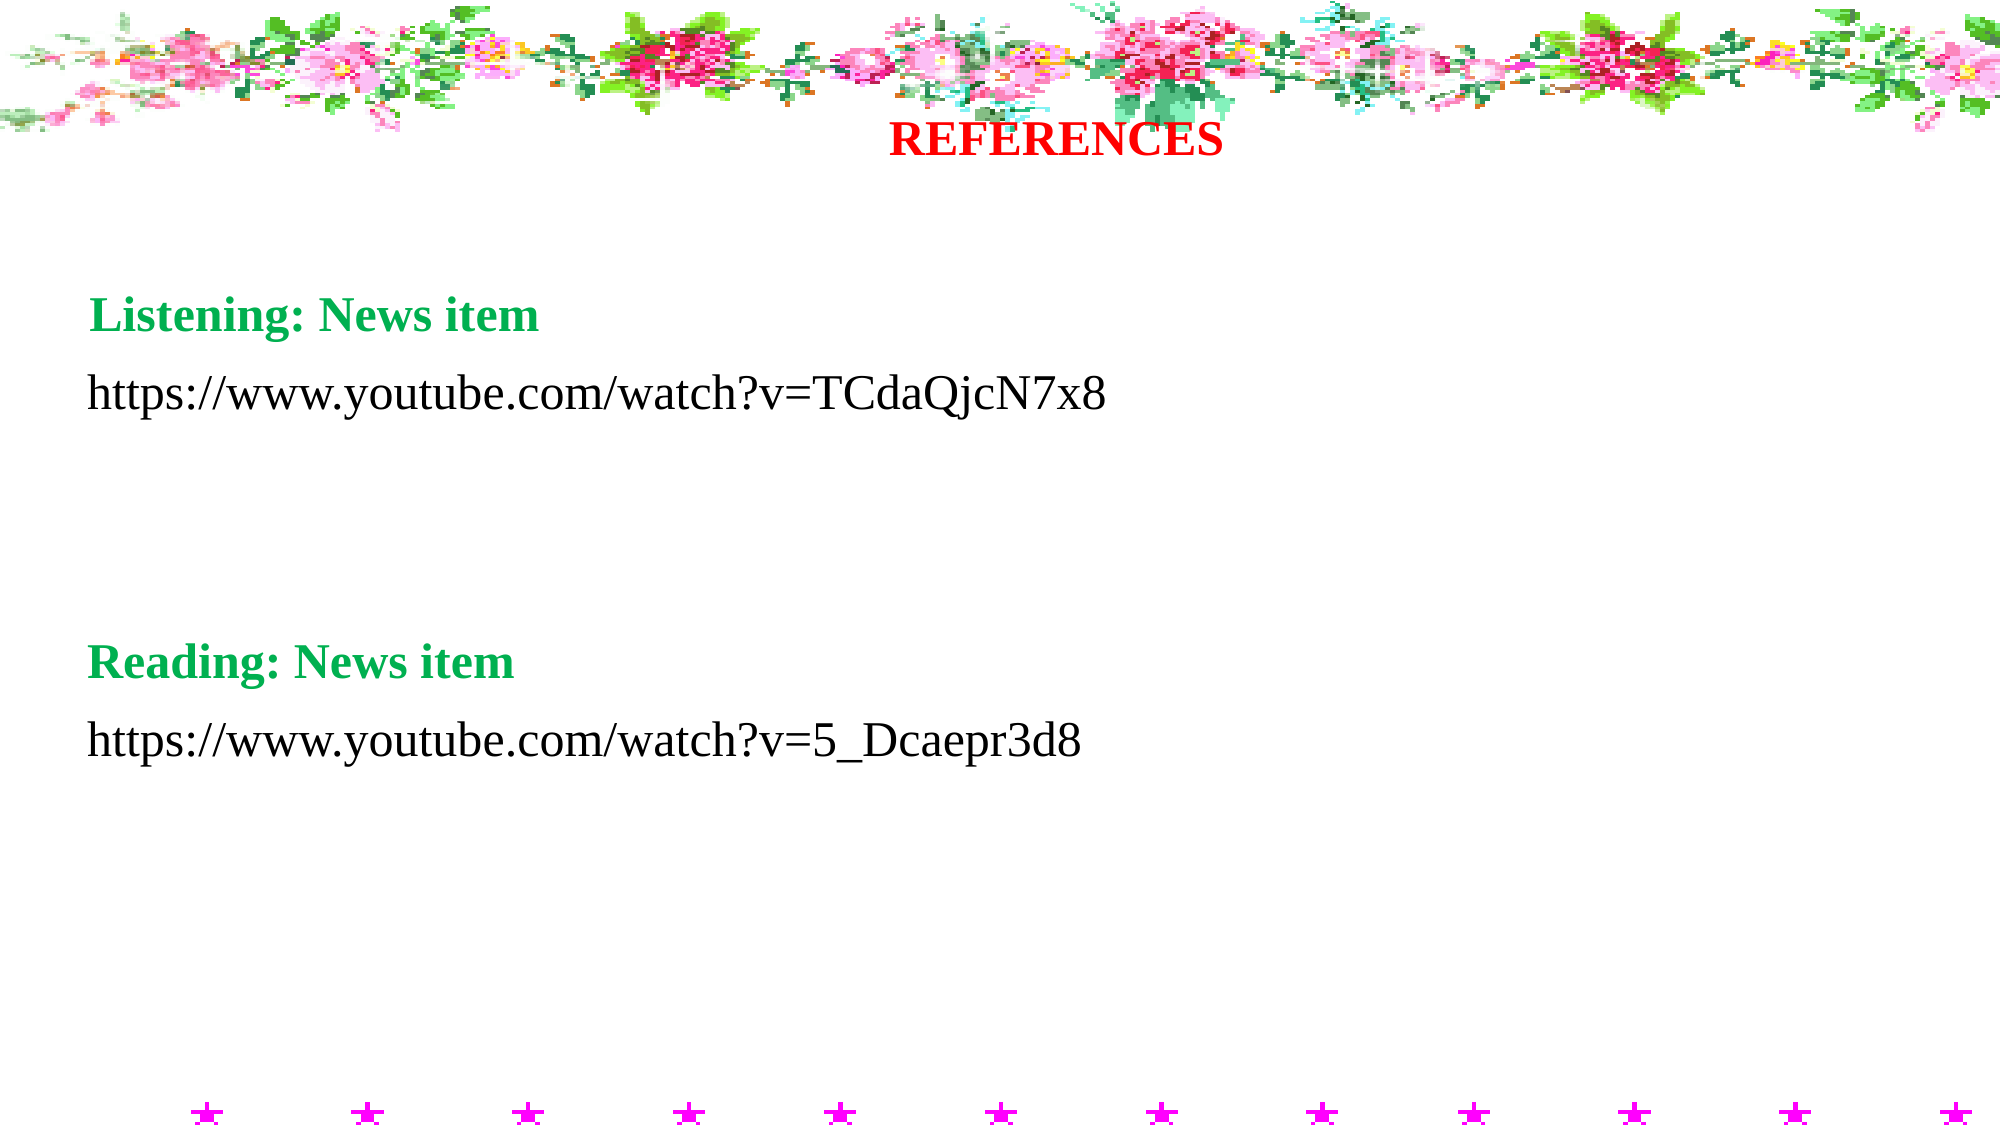

REFERENCES
Listening: News item
https://www.youtube.com/watch?v=TCdaQjcN7x8
Reading: News item
https://www.youtube.com/watch?v=5_Dcaepr3d8